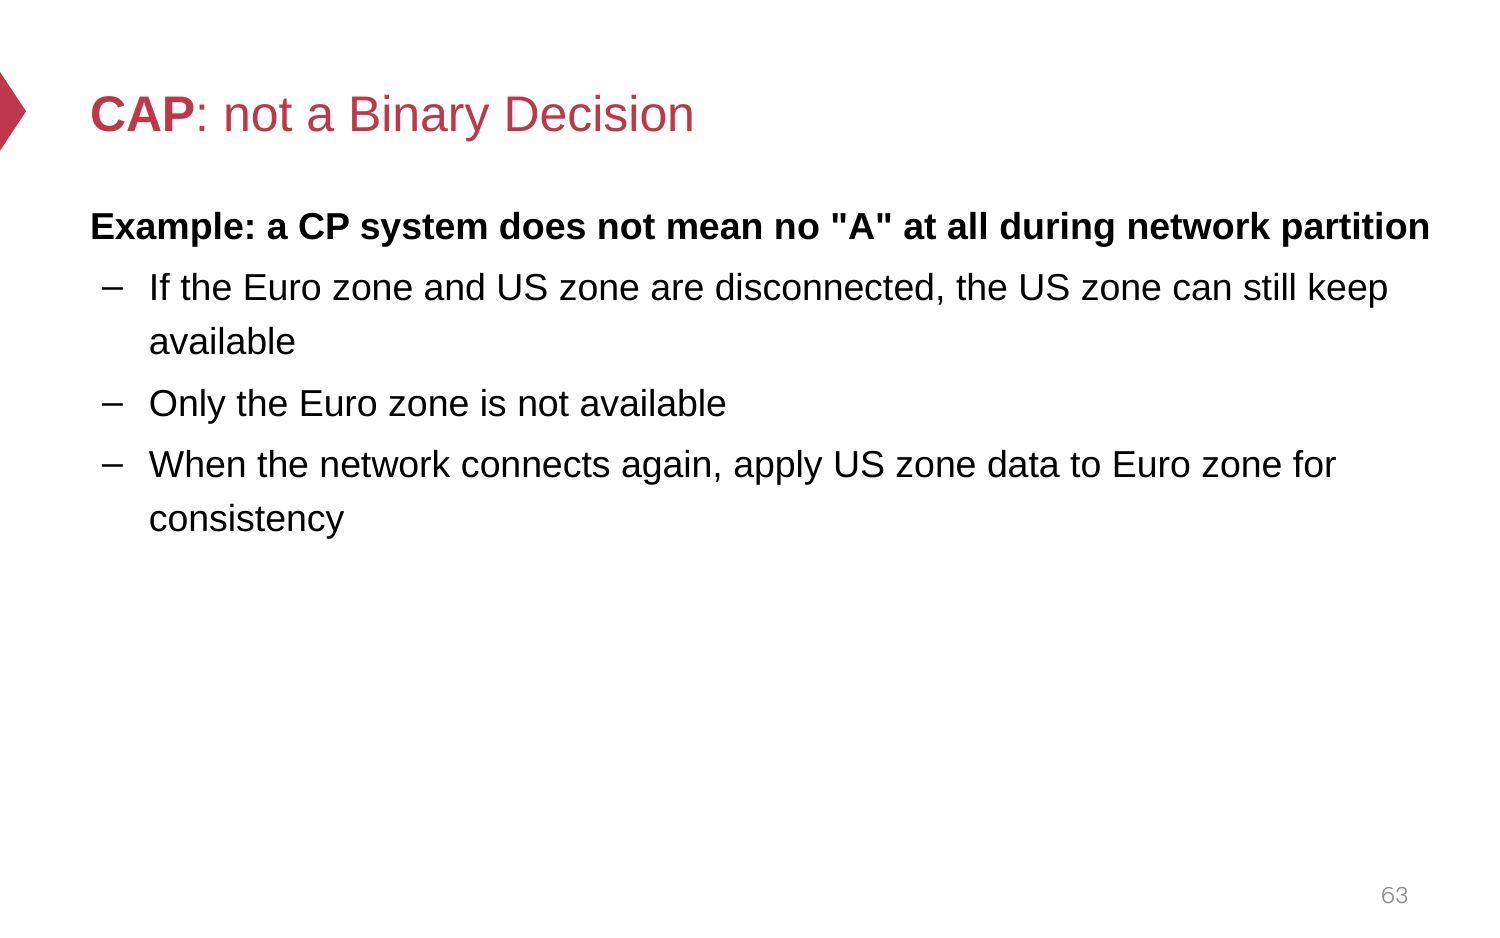

# CAP: not a Binary Decision
Example: a CP system does not mean no "A" at all during network partition
If the Euro zone and US zone are disconnected, the US zone can still keep available
Only the Euro zone is not available
When the network connects again, apply US zone data to Euro zone for consistency

63